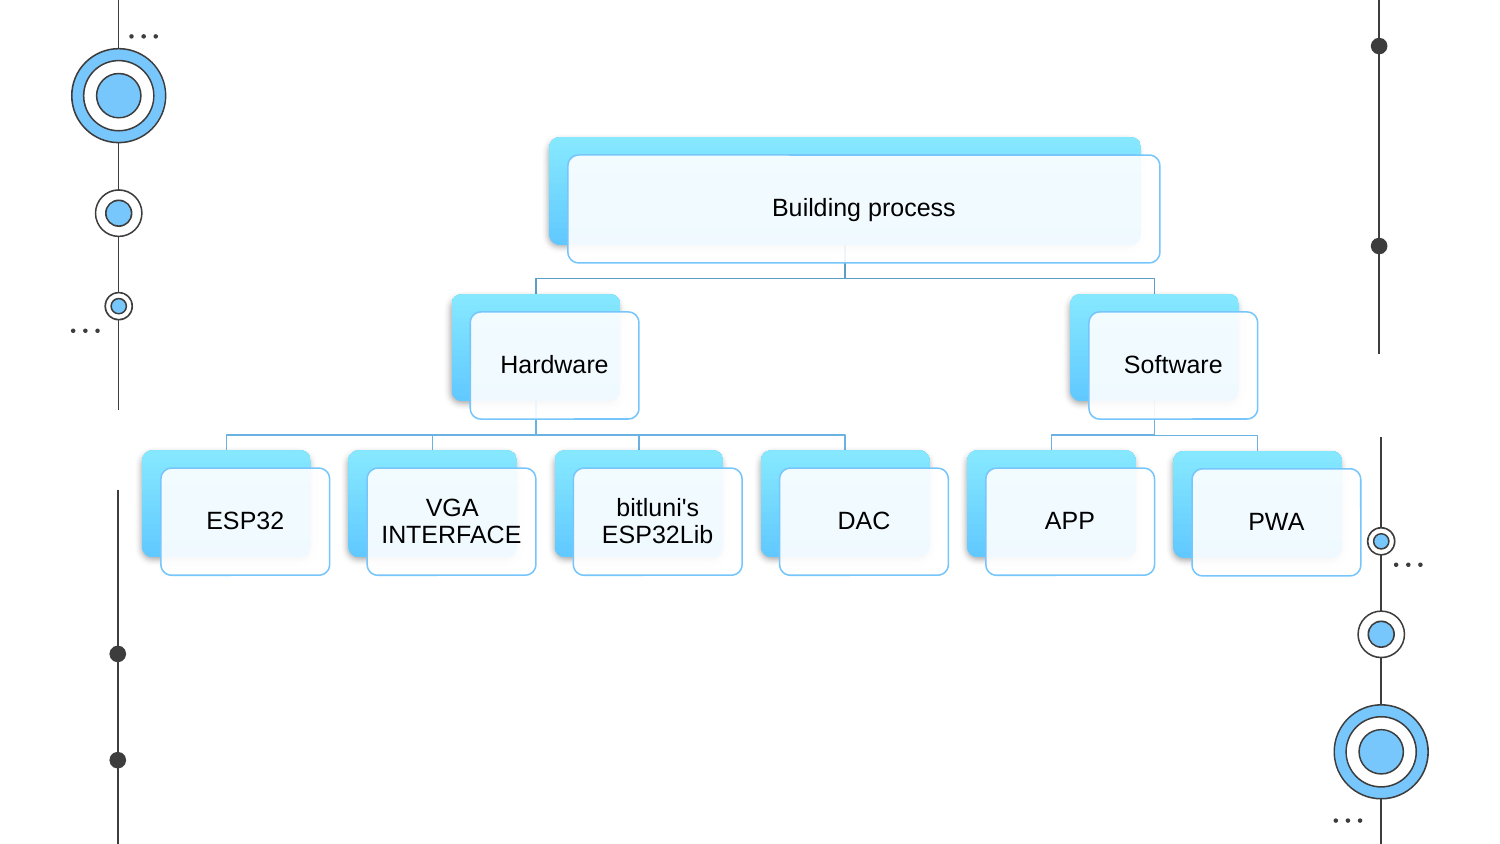

Building process

Hardware
Software

ESP32
VGA INTERFACE
bitluni's ESP32Lib
DAC
APP
PWA